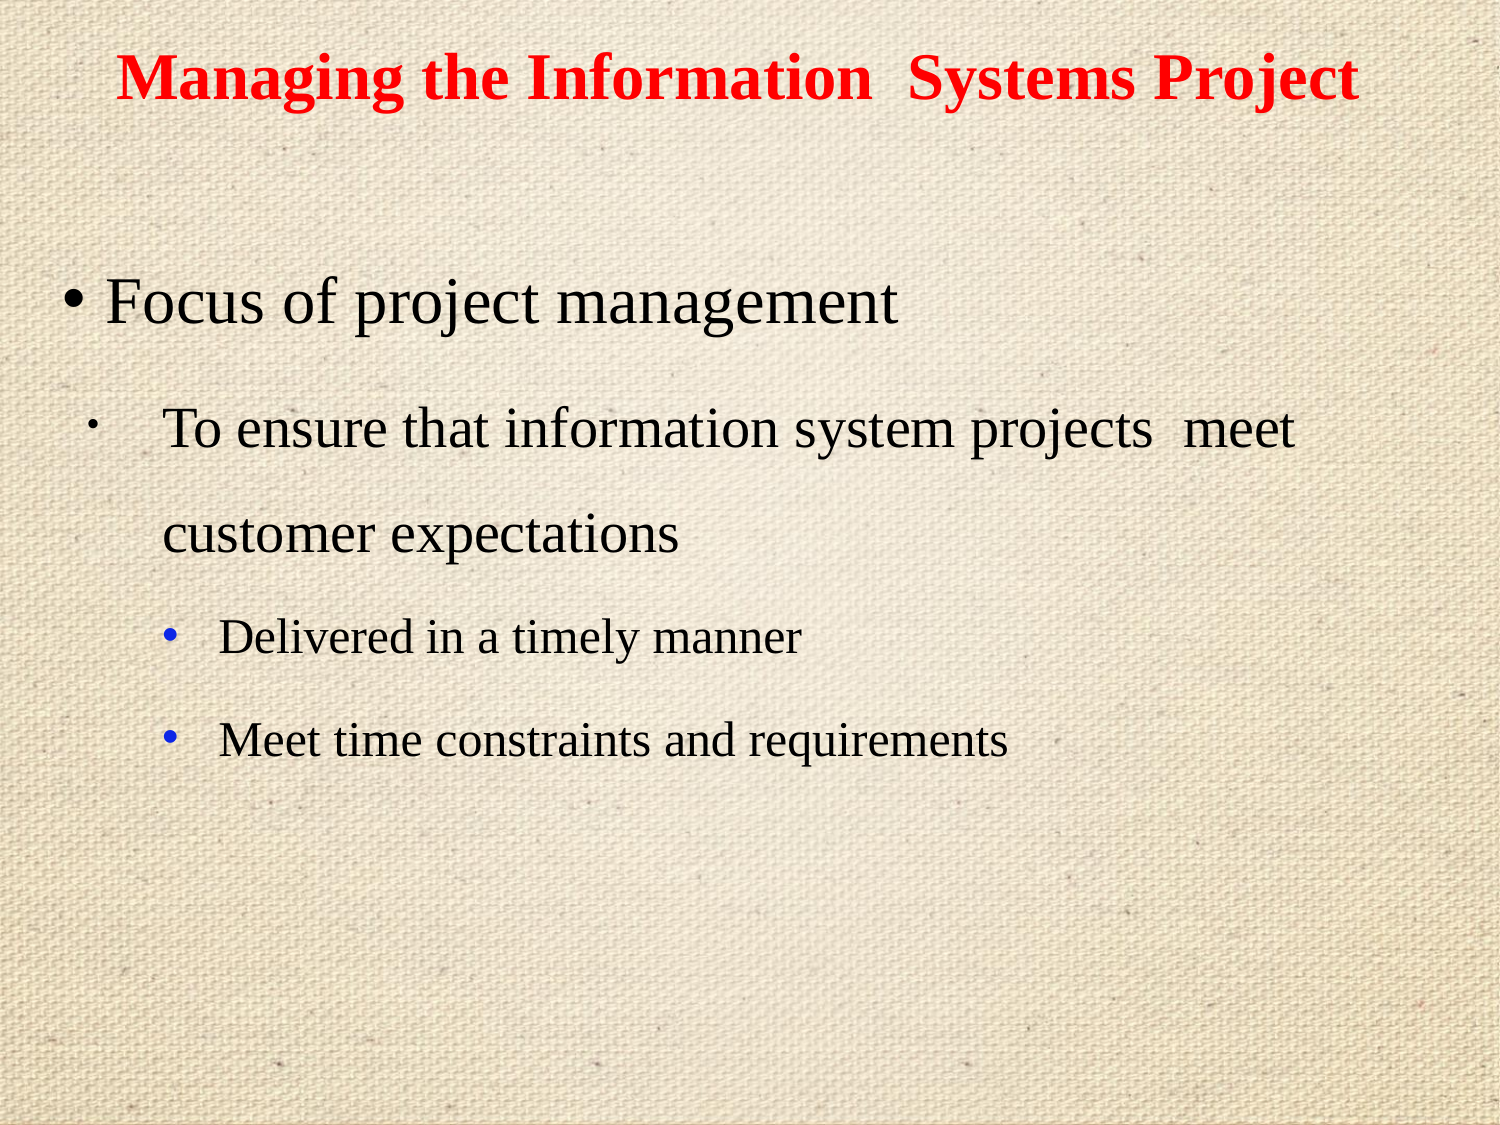

# Managing the Information  Systems Project
Focus of project management
To ensure that information system projects  meet customer expectations
Delivered in a timely manner
Meet time constraints and requirements